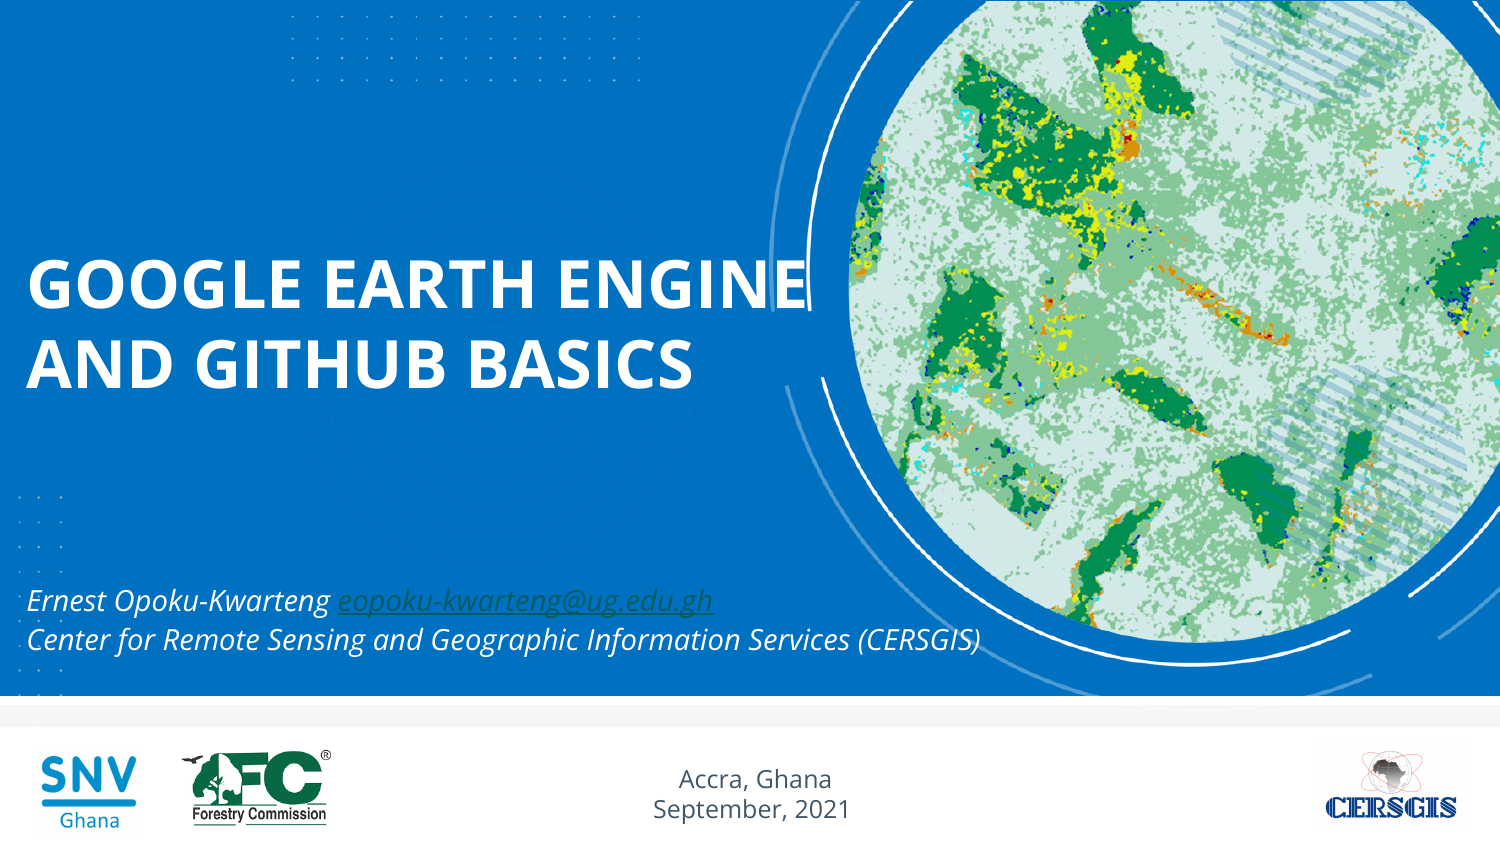

# GOOGLE EARTH ENGINE  AND GITHUB BASICS Ernest Opoku-Kwarteng eopoku-kwarteng@ug.edu.gh Center for Remote Sensing and Geographic Information Services (CERSGIS)
Accra, Ghana
September, 2021